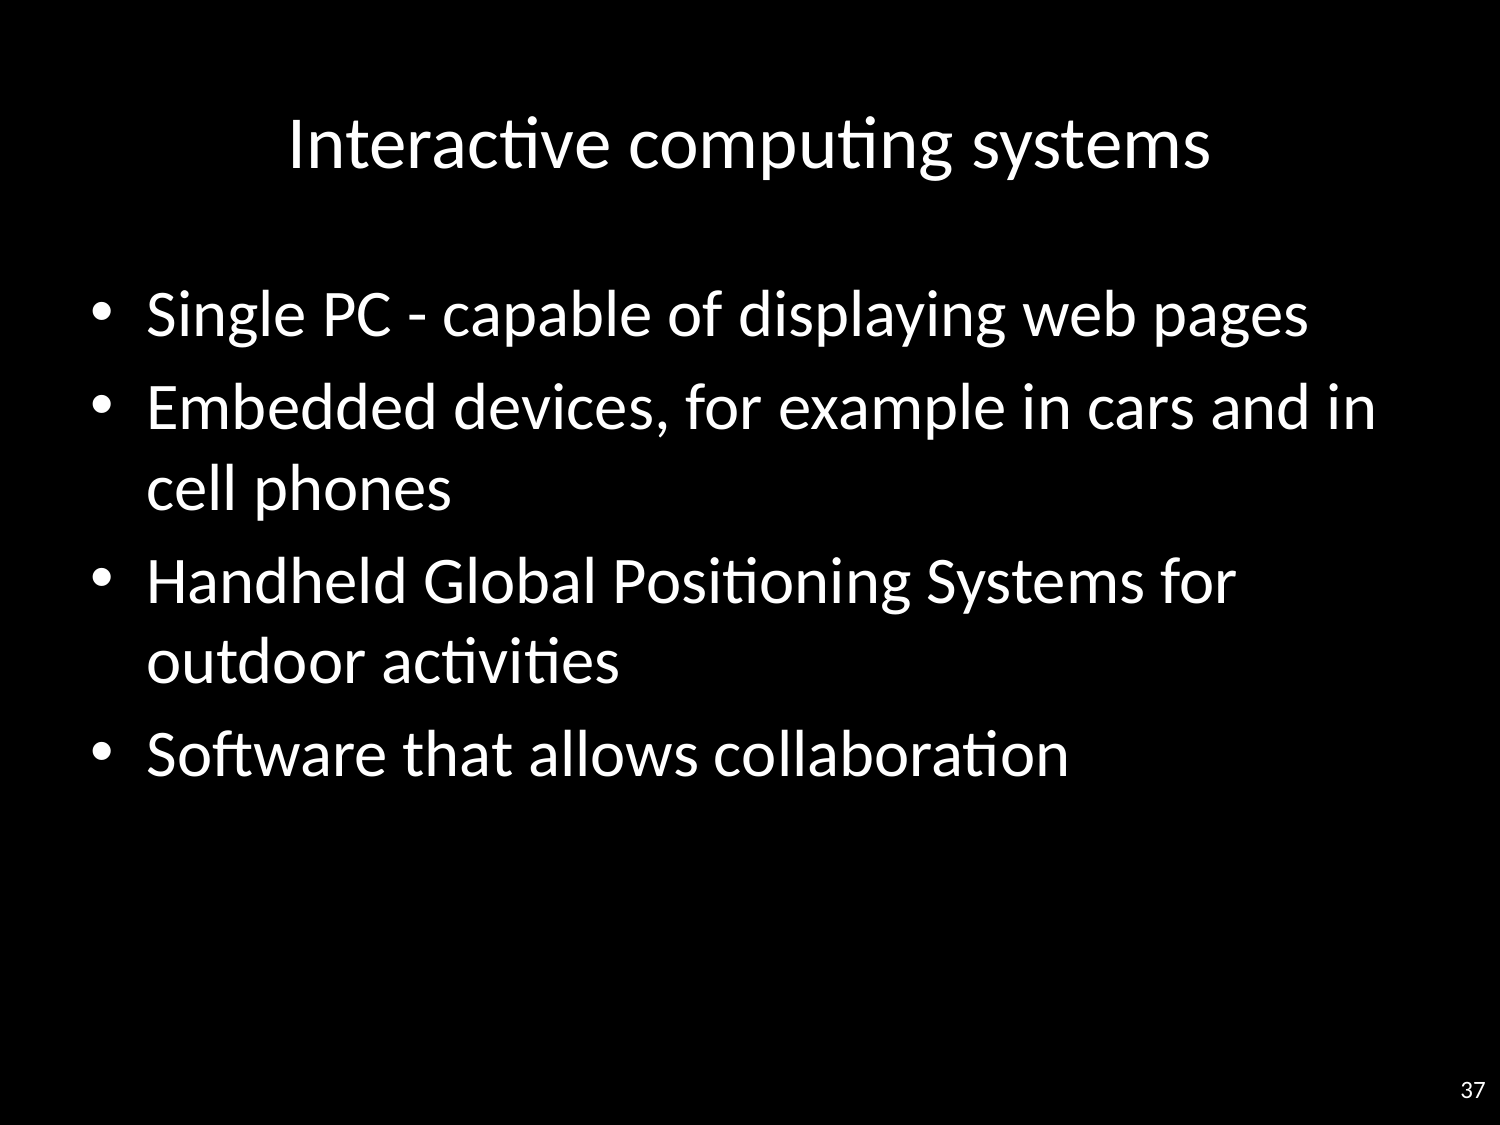

# Interactive computing systems
Single PC - capable of displaying web pages
Embedded devices, for example in cars and in cell phones
Handheld Global Positioning Systems for outdoor activities
Software that allows collaboration
37